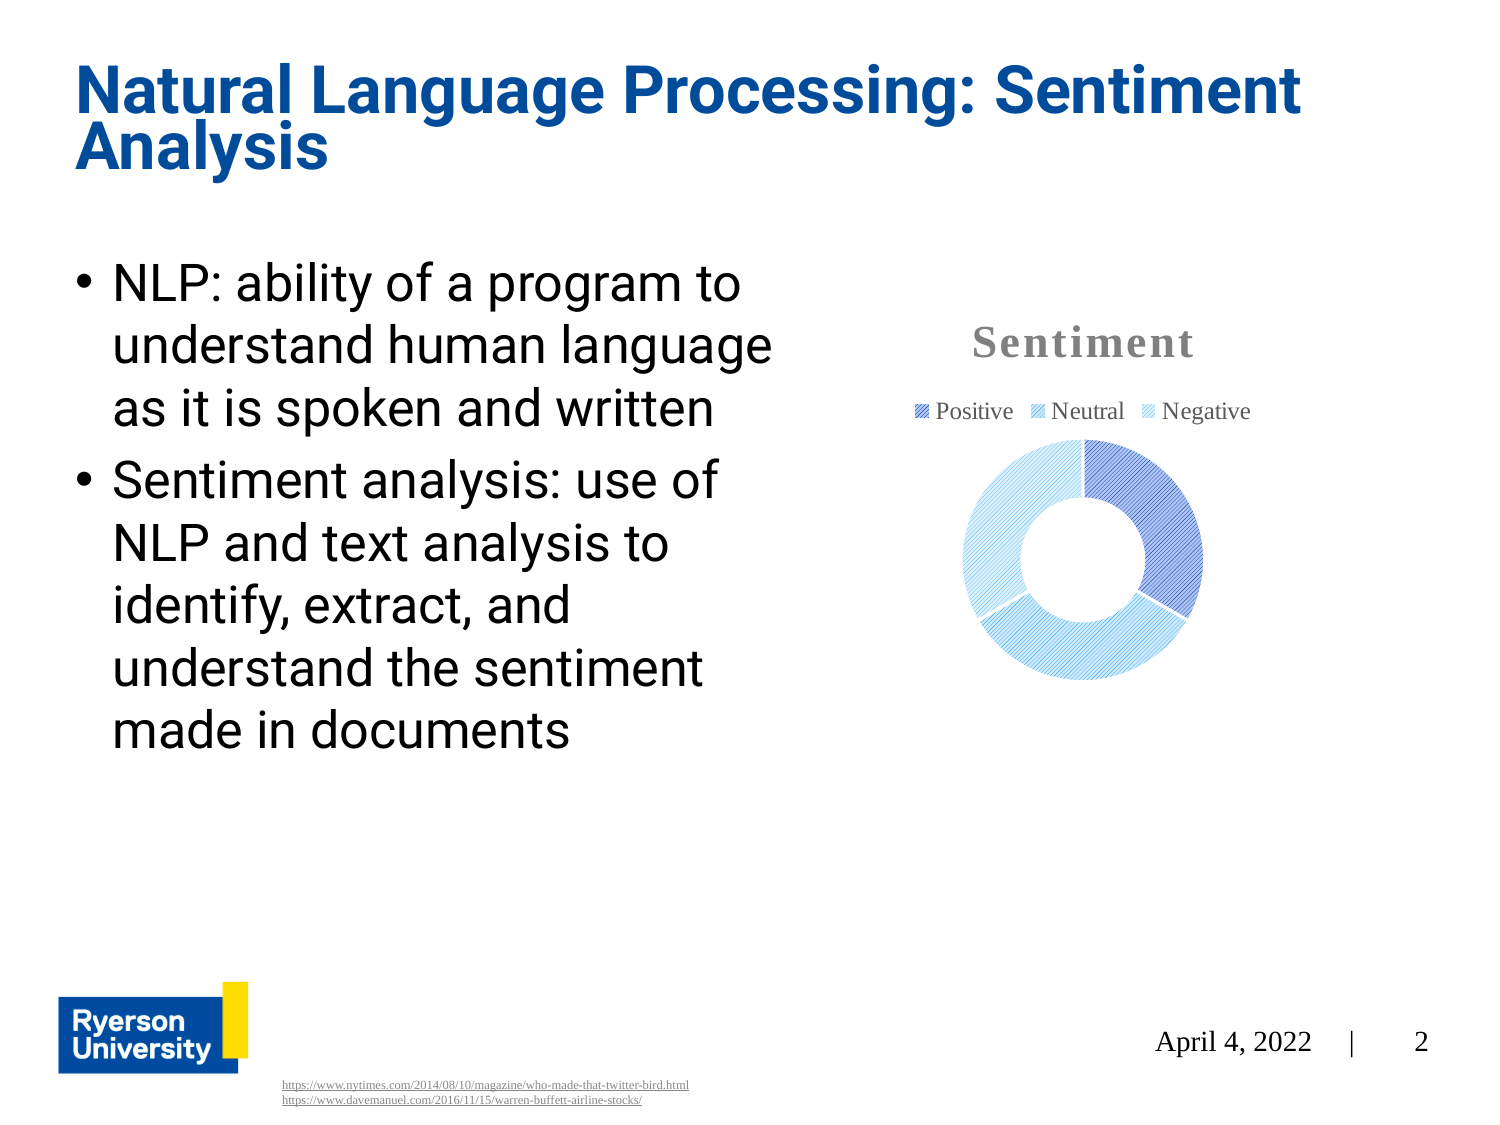

# Natural Language Processing: Sentiment Analysis
NLP: ability of a program to understand human language as it is spoken and written
Sentiment analysis: use of NLP and text analysis to identify, extract, and understand the sentiment made in documents

### Chart: Sentiment

| Category | Sentiment |
|---|---|
| Positive | 0.33 |
| Neutral | 0.33 |
| Negative | 0.33 |
2
April 4, 2022     |
https://www.nytimes.com/2014/08/10/magazine/who-made-that-twitter-bird.html
https://www.davemanuel.com/2016/11/15/warren-buffett-airline-stocks/